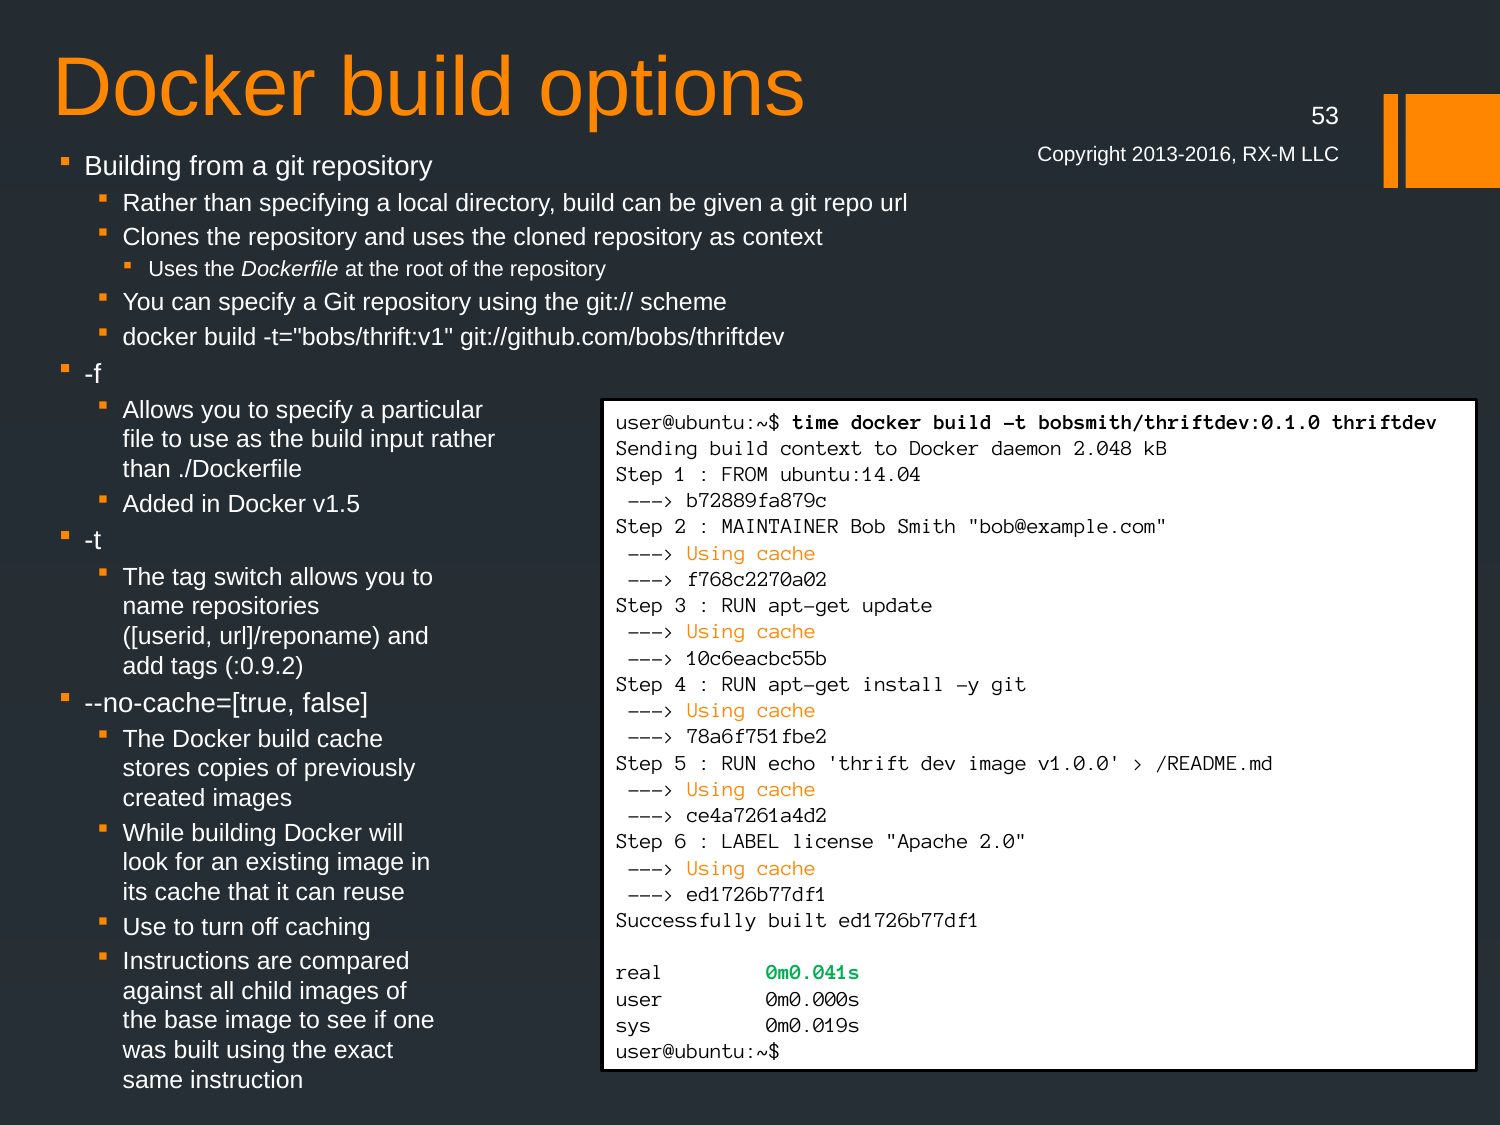

# Docker build options
53
Copyright 2013-2016, RX-M LLC
Building from a git repository
Rather than specifying a local directory, build can be given a git repo url
Clones the repository and uses the cloned repository as context
Uses the Dockerfile at the root of the repository
You can specify a Git repository using the git:// scheme
docker build -t="bobs/thrift:v1" git://github.com/bobs/thriftdev
-f
Allows you to specify a particular
file to use as the build input rather
than ./Dockerfile
Added in Docker v1.5
-t
The tag switch allows you to
name repositories
([userid, url]/reponame) and
add tags (:0.9.2)
--no-cache=[true, false]
The Docker build cache
stores copies of previously
created images
While building Docker will
look for an existing image in
its cache that it can reuse
Use to turn off caching
Instructions are compared
against all child images of
the base image to see if one
was built using the exact
same instruction

user@ubuntu:~$ time docker build -t bobsmith/thriftdev:0.1.0 thriftdev
Sending build context to Docker daemon 2.048 kB
Step 1 : FROM ubuntu:14.04
 ---> b72889fa879c
Step 2 : MAINTAINER Bob Smith "bob@example.com"
 ---> Using cache
 ---> f768c2270a02
Step 3 : RUN apt-get update
 ---> Using cache
 ---> 10c6eacbc55b
Step 4 : RUN apt-get install -y git
 ---> Using cache
 ---> 78a6f751fbe2
Step 5 : RUN echo 'thrift dev image v1.0.0' > /README.md
 ---> Using cache
 ---> ce4a7261a4d2
Step 6 : LABEL license "Apache 2.0"
 ---> Using cache
 ---> ed1726b77df1
Successfully built ed1726b77df1

real	0m0.041s
user	0m0.000s
sys	0m0.019s
user@ubuntu:~$